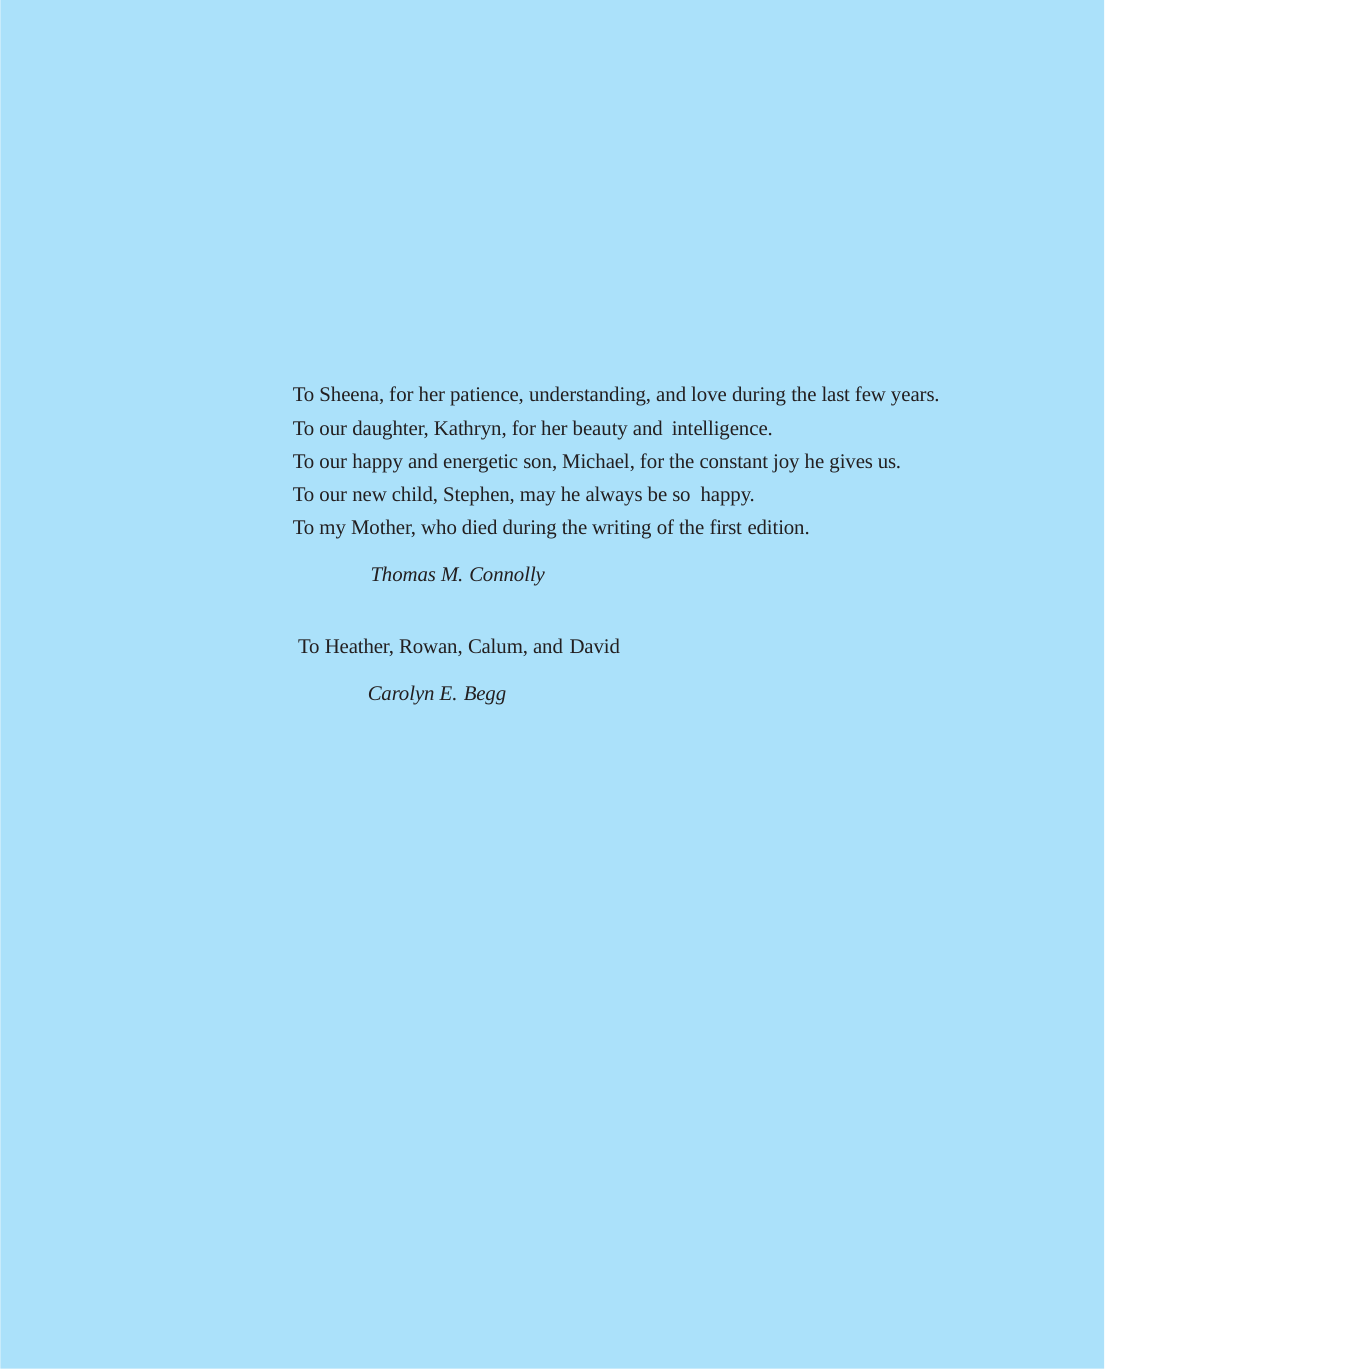

To Sheena, for her patience, understanding, and love during the last few years.  To our daughter, Kathryn, for her beauty and intelligence.
To our happy and energetic son, Michael, for the constant joy he gives us.  To our new child, Stephen, may he always be so happy.
To my Mother, who died during the writing of the first edition.

Thomas M. Connolly

To Heather, Rowan, Calum, and David

Carolyn E. Begg